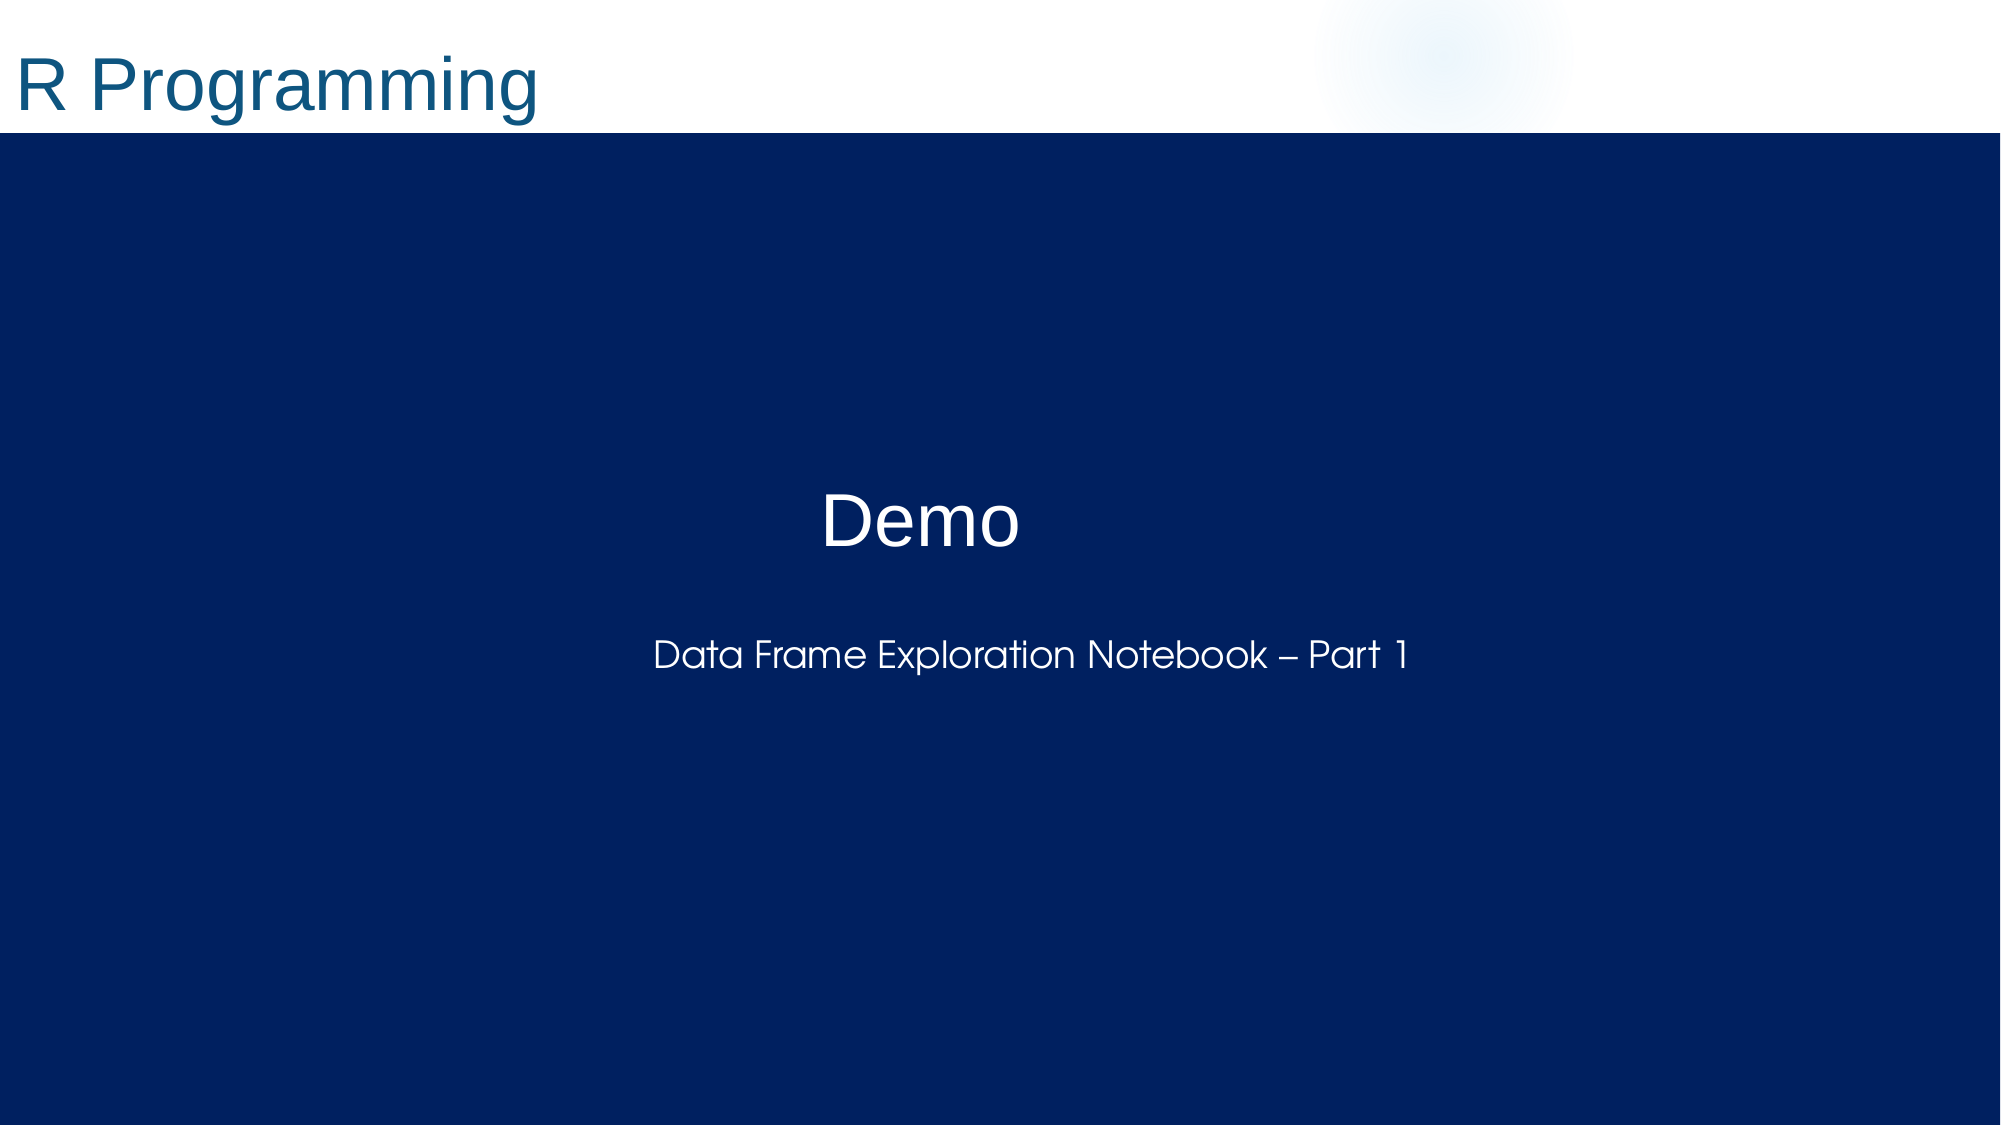

R Programming
Demo

Data Frame Exploration Notebook – Part 1